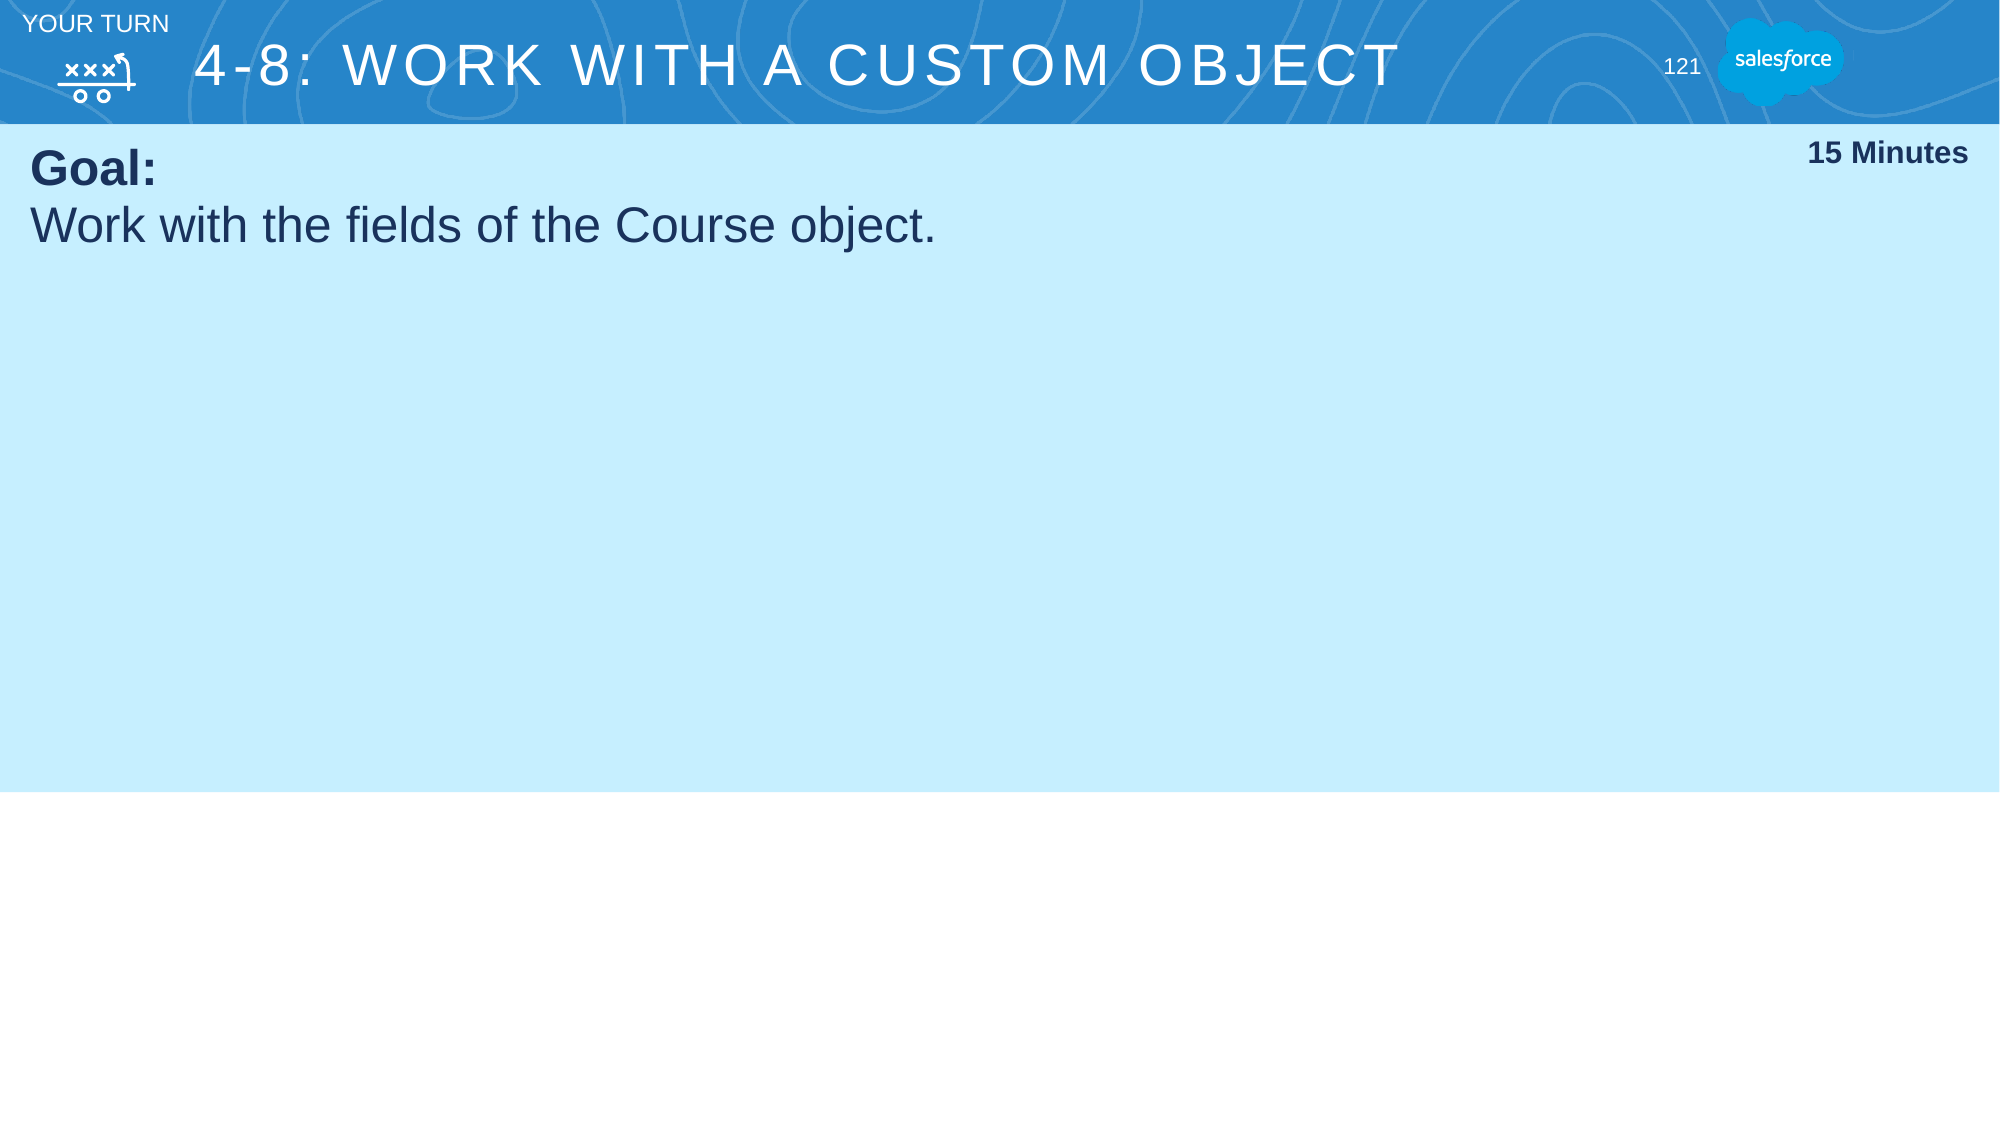

# 4-8: Work with a Custom Object
Your Turn
121
Goal:
Work with the fields of the Course object.
15 Minutes
Tasks:
Write code to insert a record for the Course object.
Check the Salesforce UI to ensure that the record was inserted successfully.